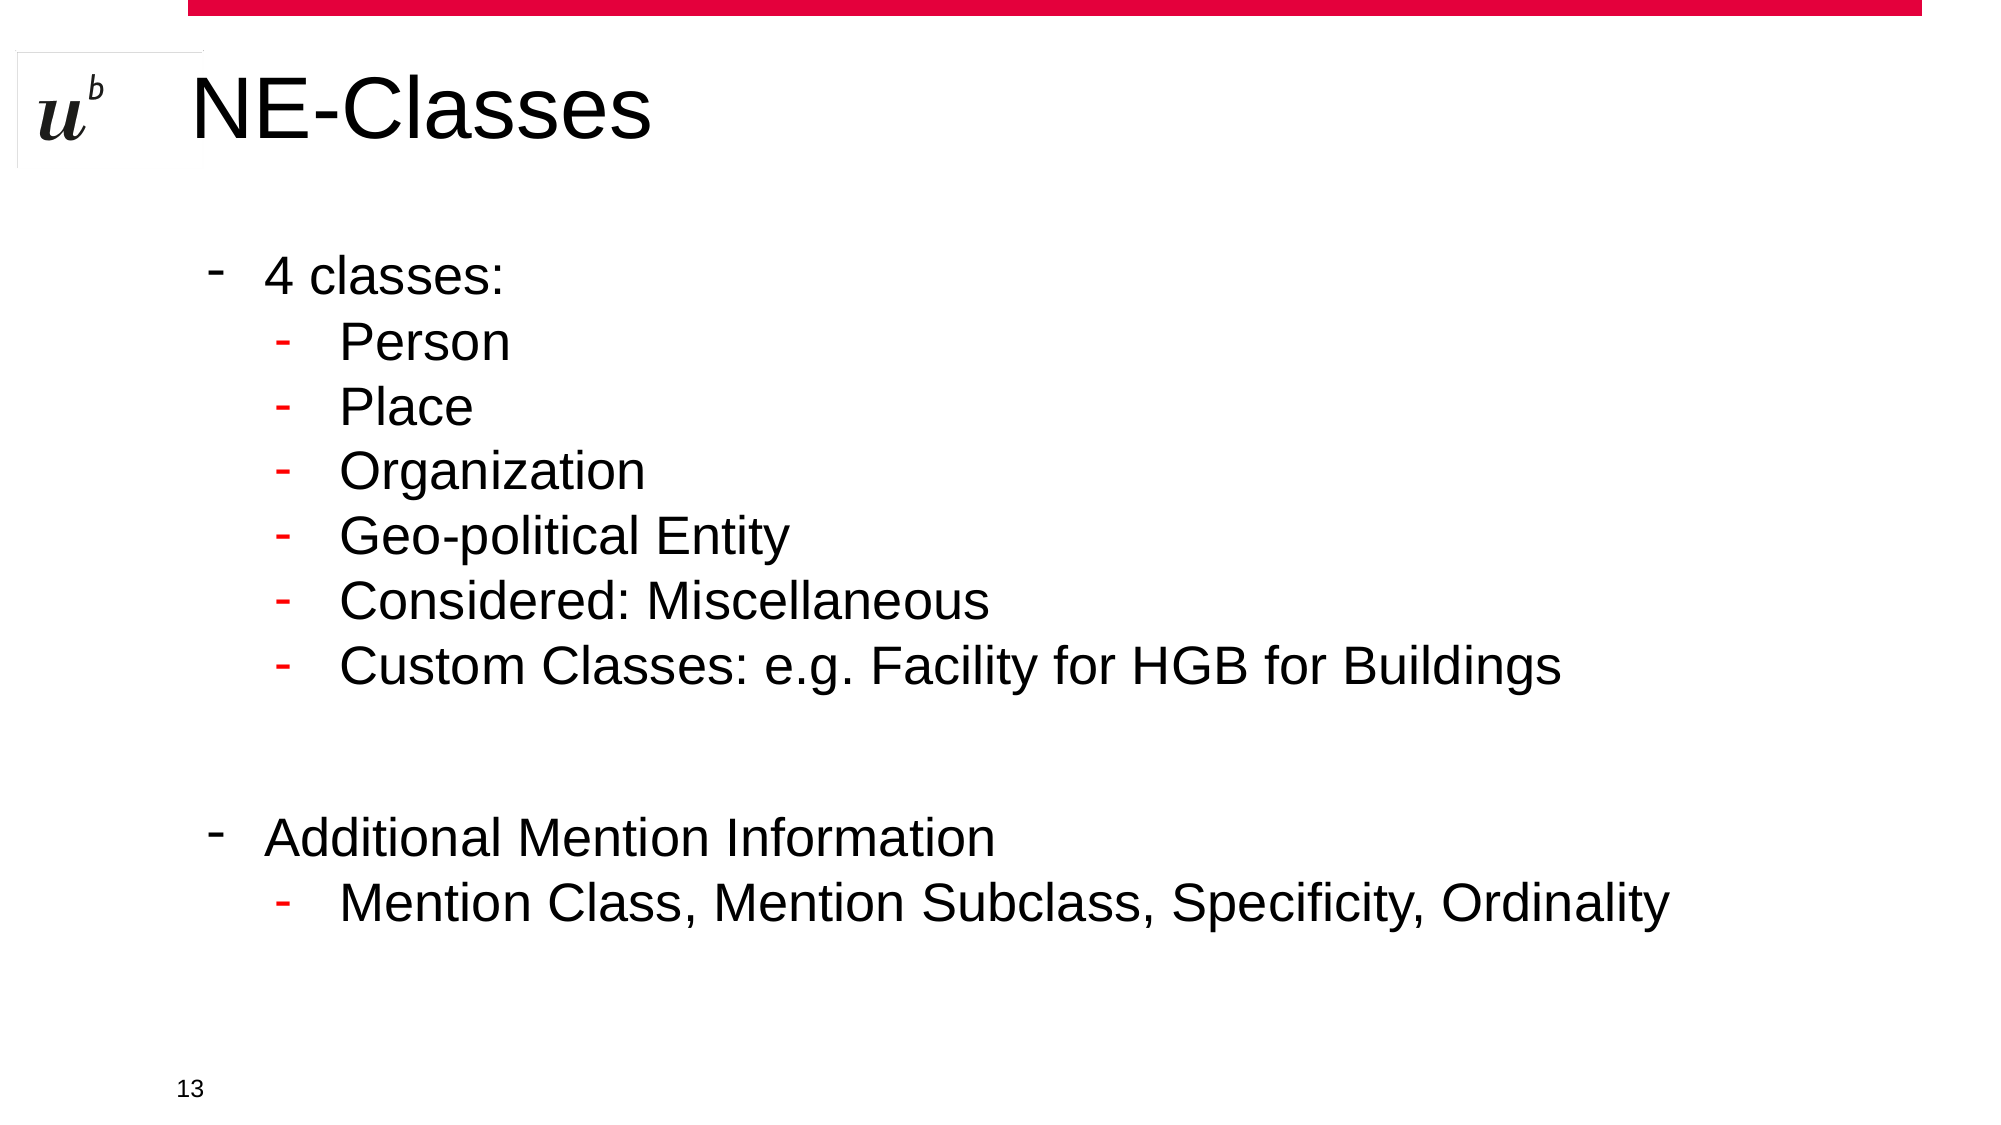

# NE-Classes
4 classes:
Person
Place
Organization
Geo-political Entity
Considered: Miscellaneous
Custom Classes: e.g. Facility for HGB for Buildings

Additional Mention Information
Mention Class, Mention Subclass, Specificity, Ordinality
13